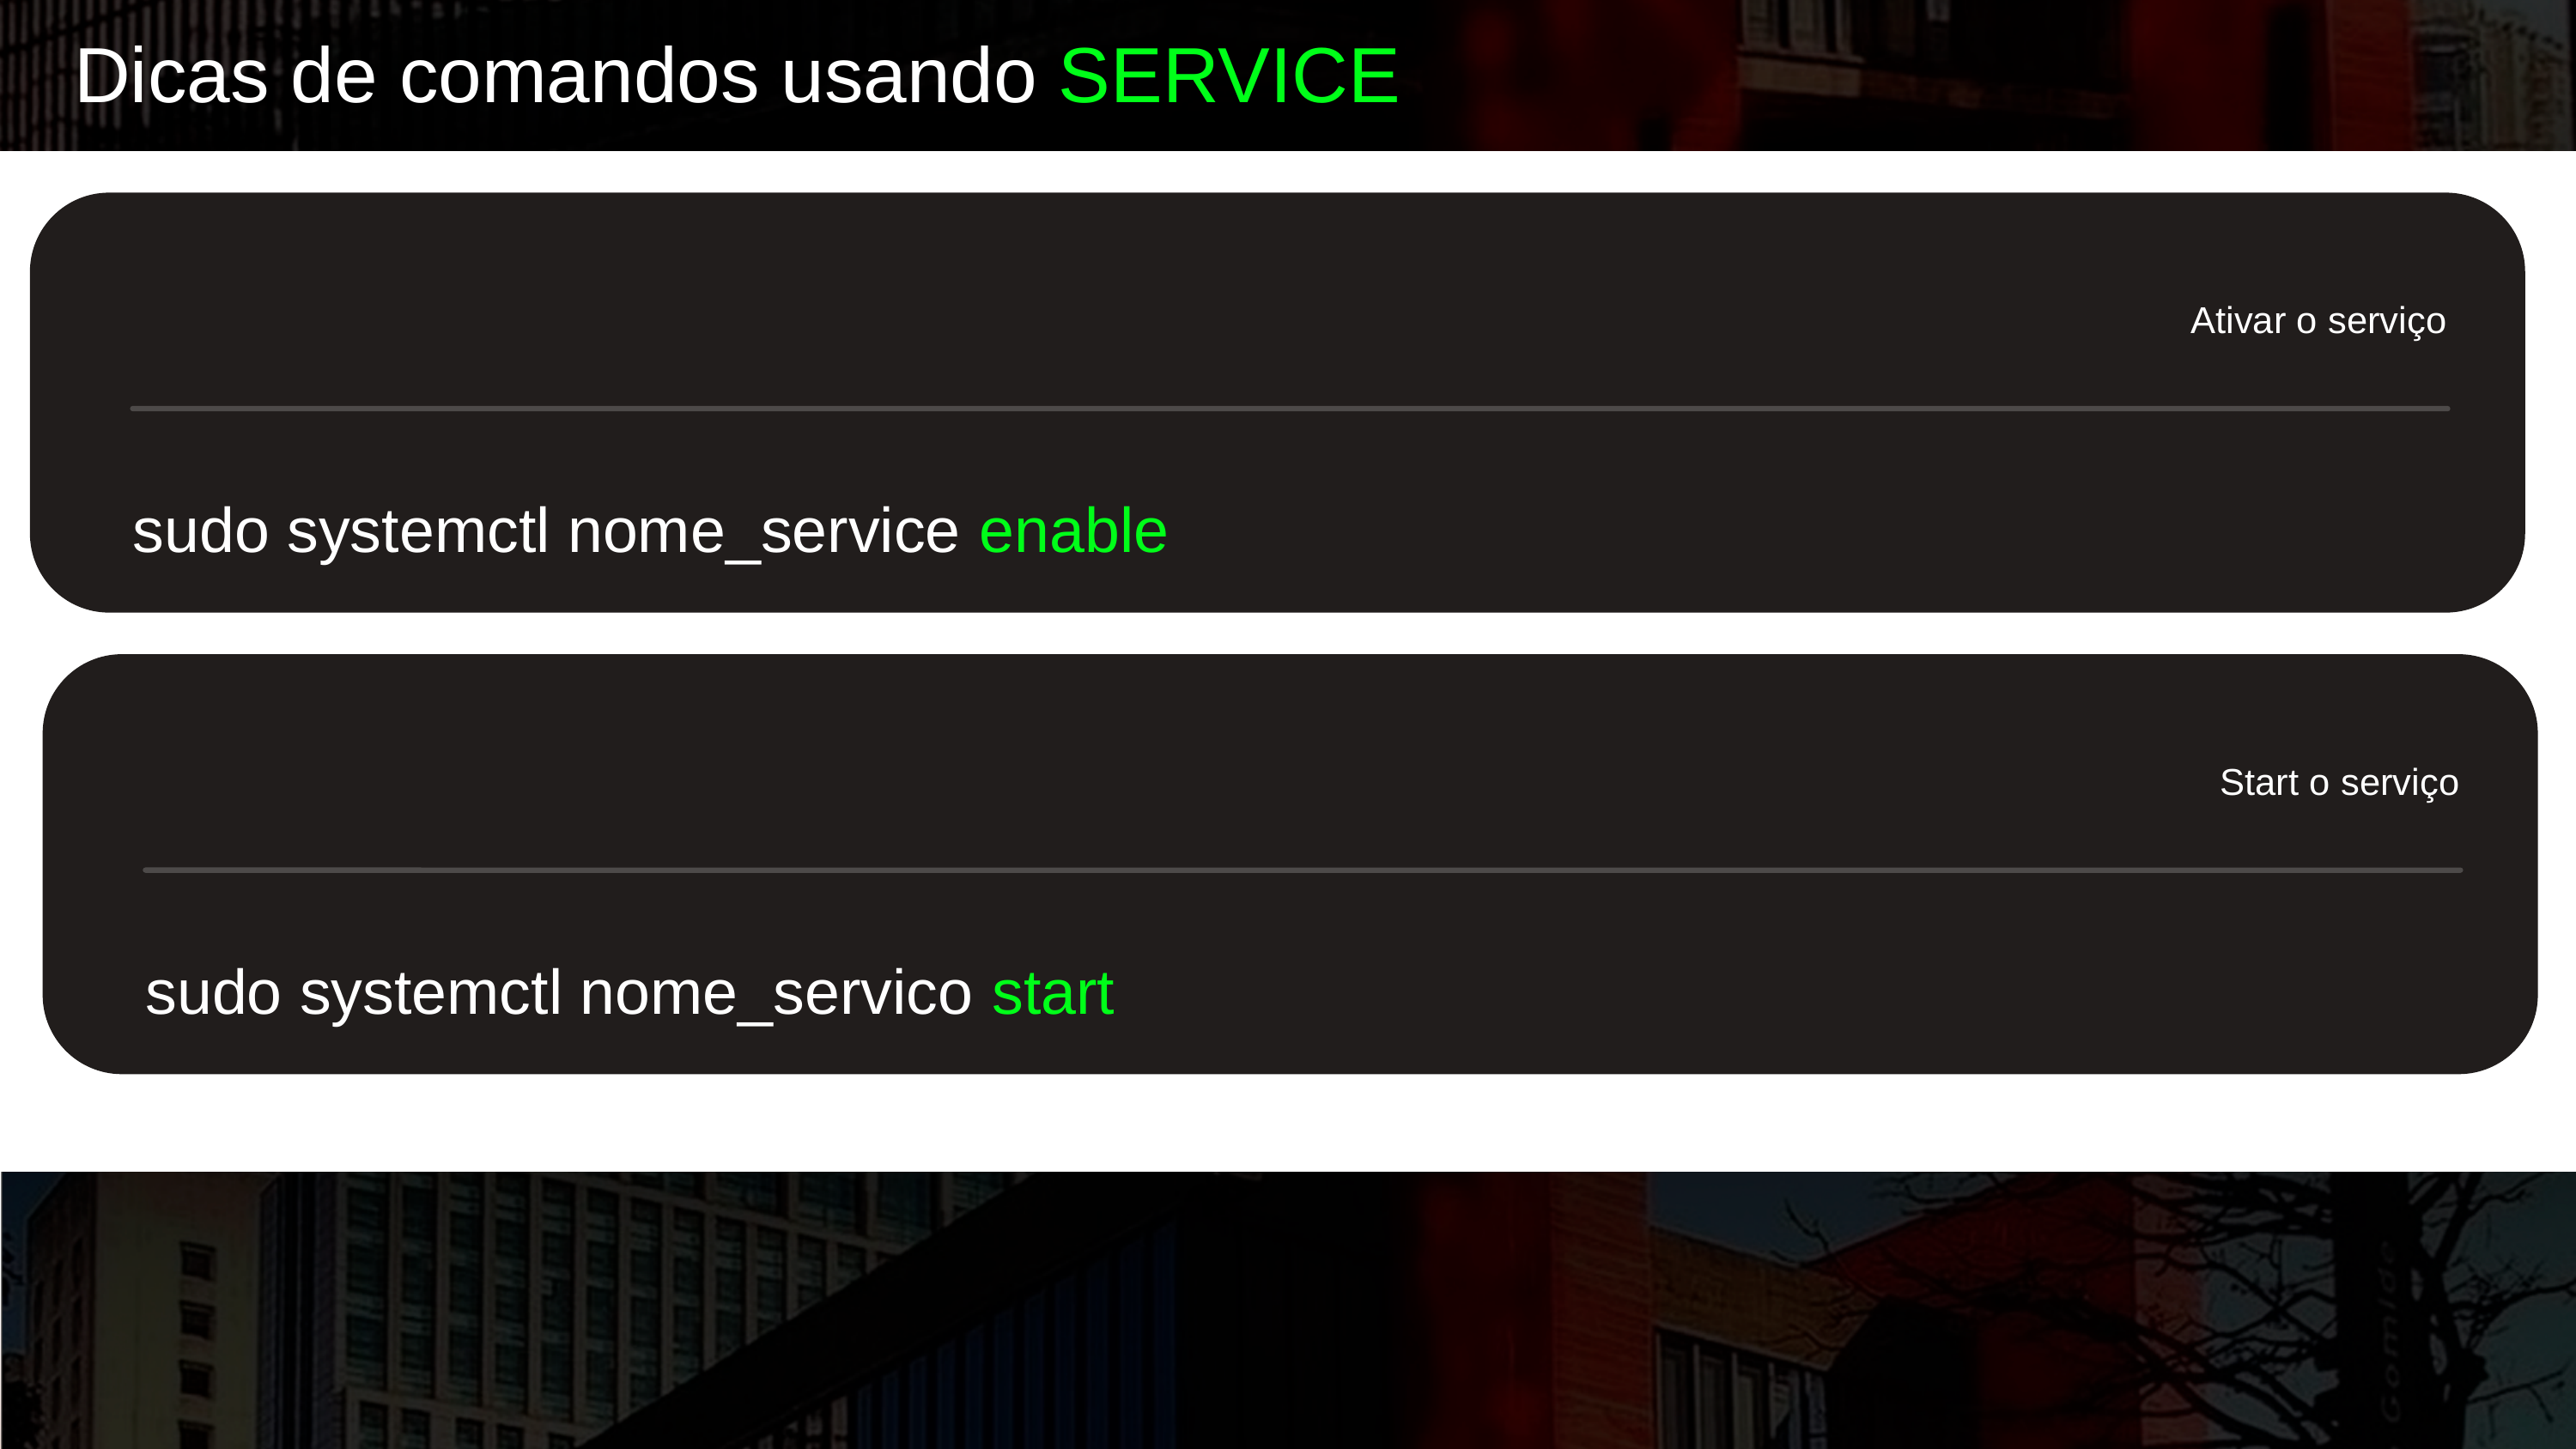

Dicas de comandos usando SERVICE

Ativar o serviço

sudo systemctl nome_service enable

Start o serviço

sudo systemctl nome_servico start